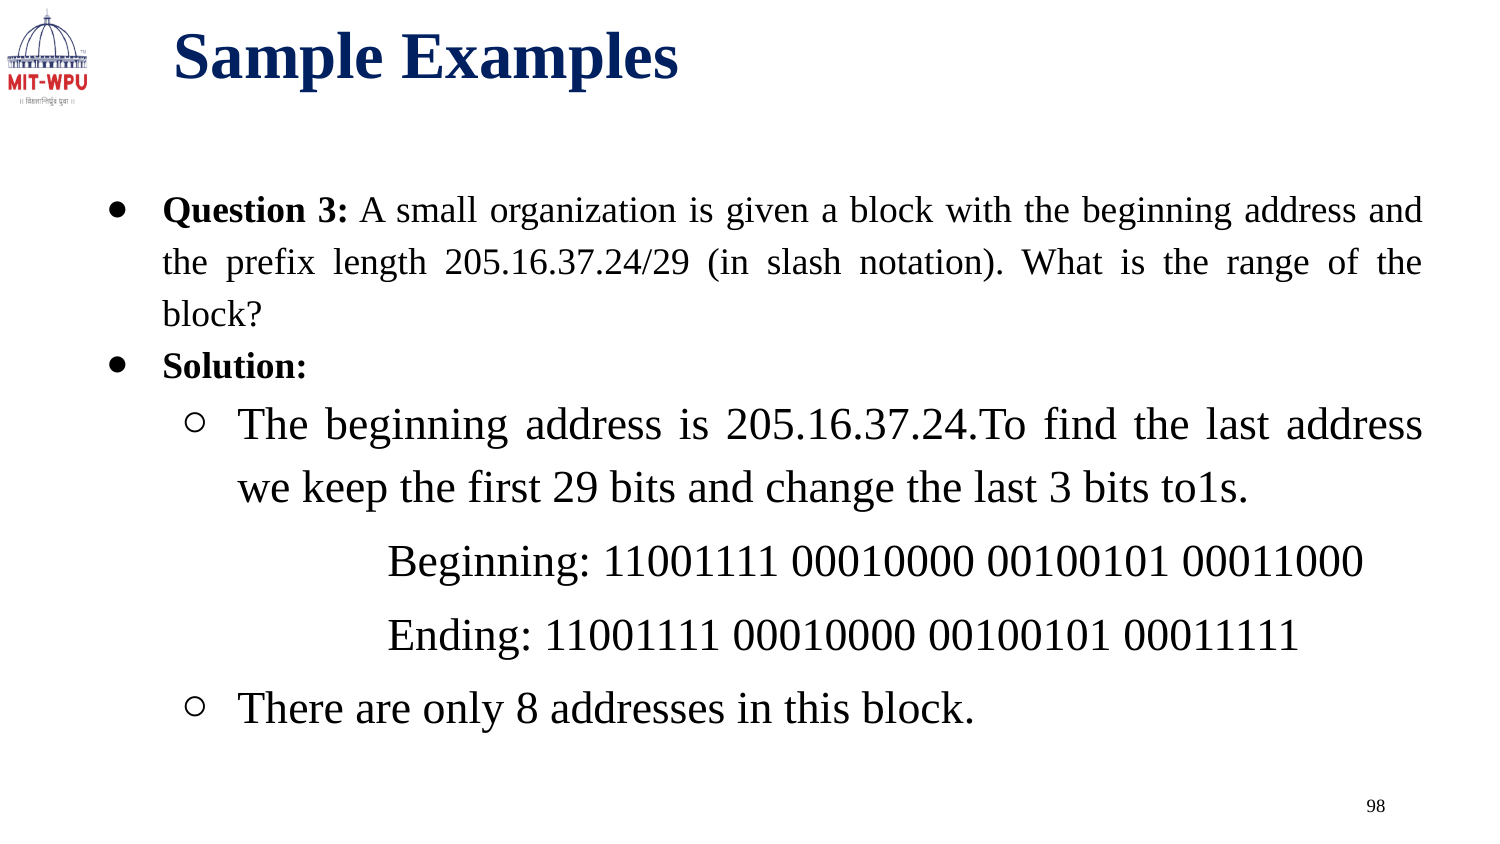

Sample Examples
Question 3: A small organization is given a block with the beginning address and the prefix length 205.16.37.24/29 (in slash notation). What is the range of the block?
Solution:
The beginning address is 205.16.37.24.To find the last address we keep the first 29 bits and change the last 3 bits to1s.
Beginning: 11001111 00010000 00100101 00011000
Ending: 11001111 00010000 00100101 00011111
There are only 8 addresses in this block.
98